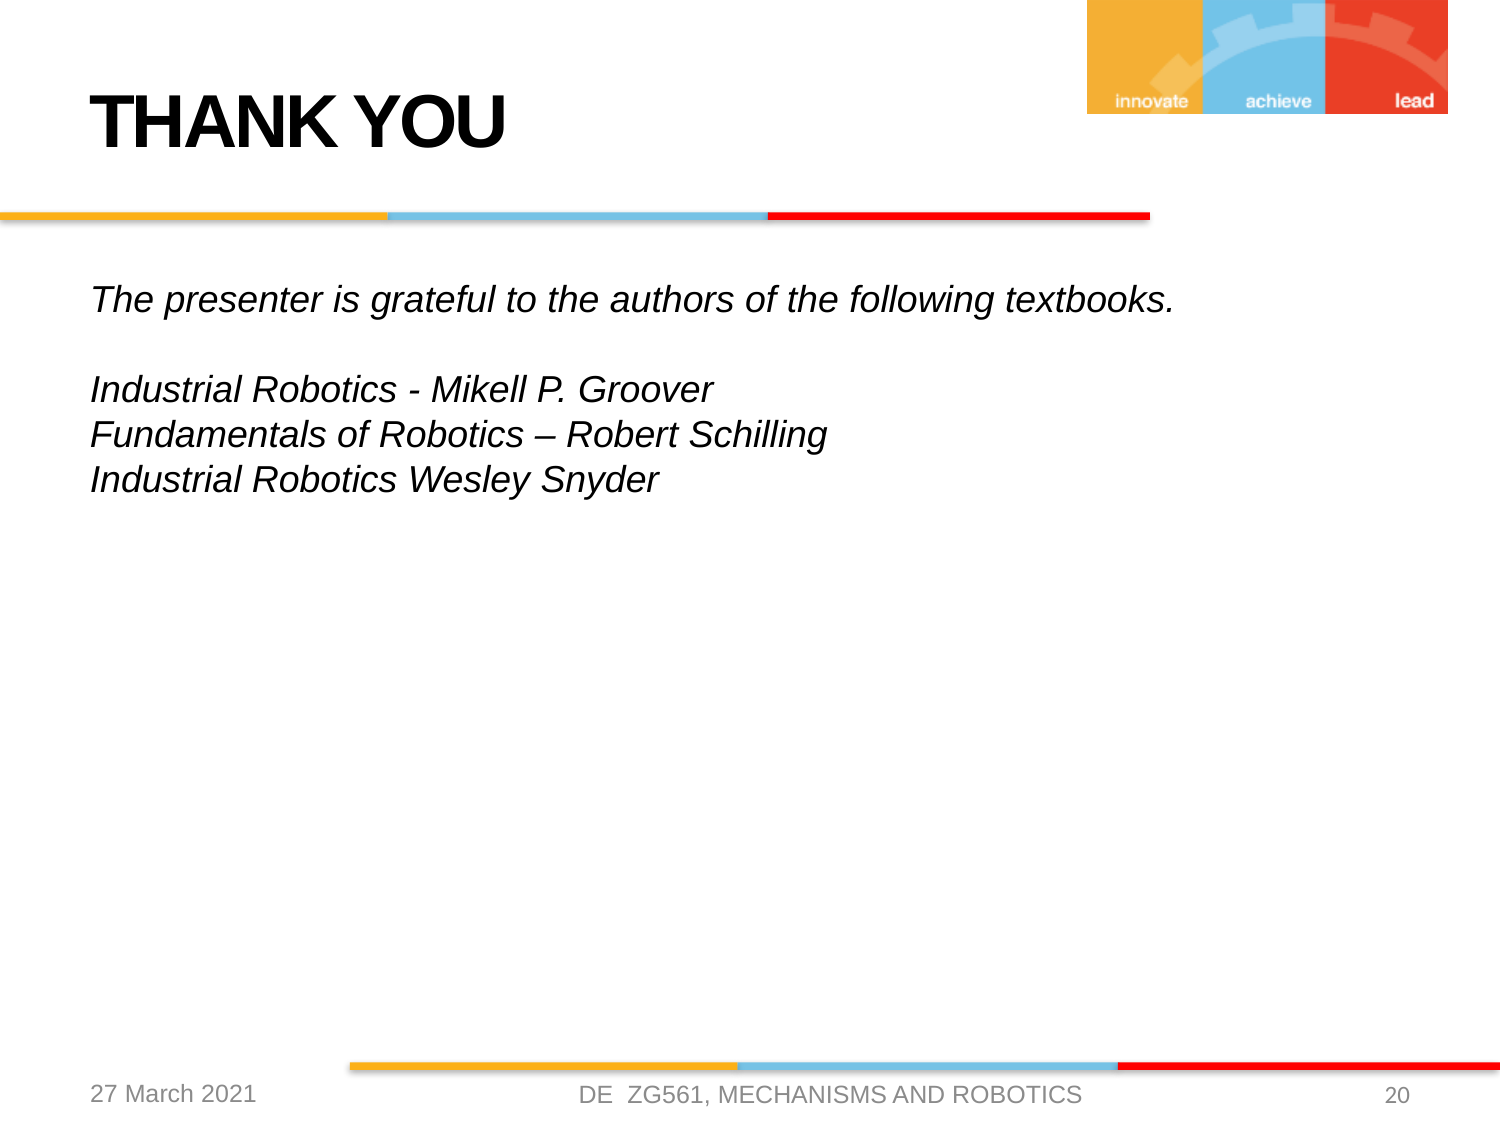

# THANK YOU
The presenter is grateful to the authors of the following textbooks.

Industrial Robotics - Mikell P. Groover
Fundamentals of Robotics – Robert Schilling
Industrial Robotics Wesley Snyder

27 March 2021
DE  ZG561, MECHANISMS AND ROBOTICS
20